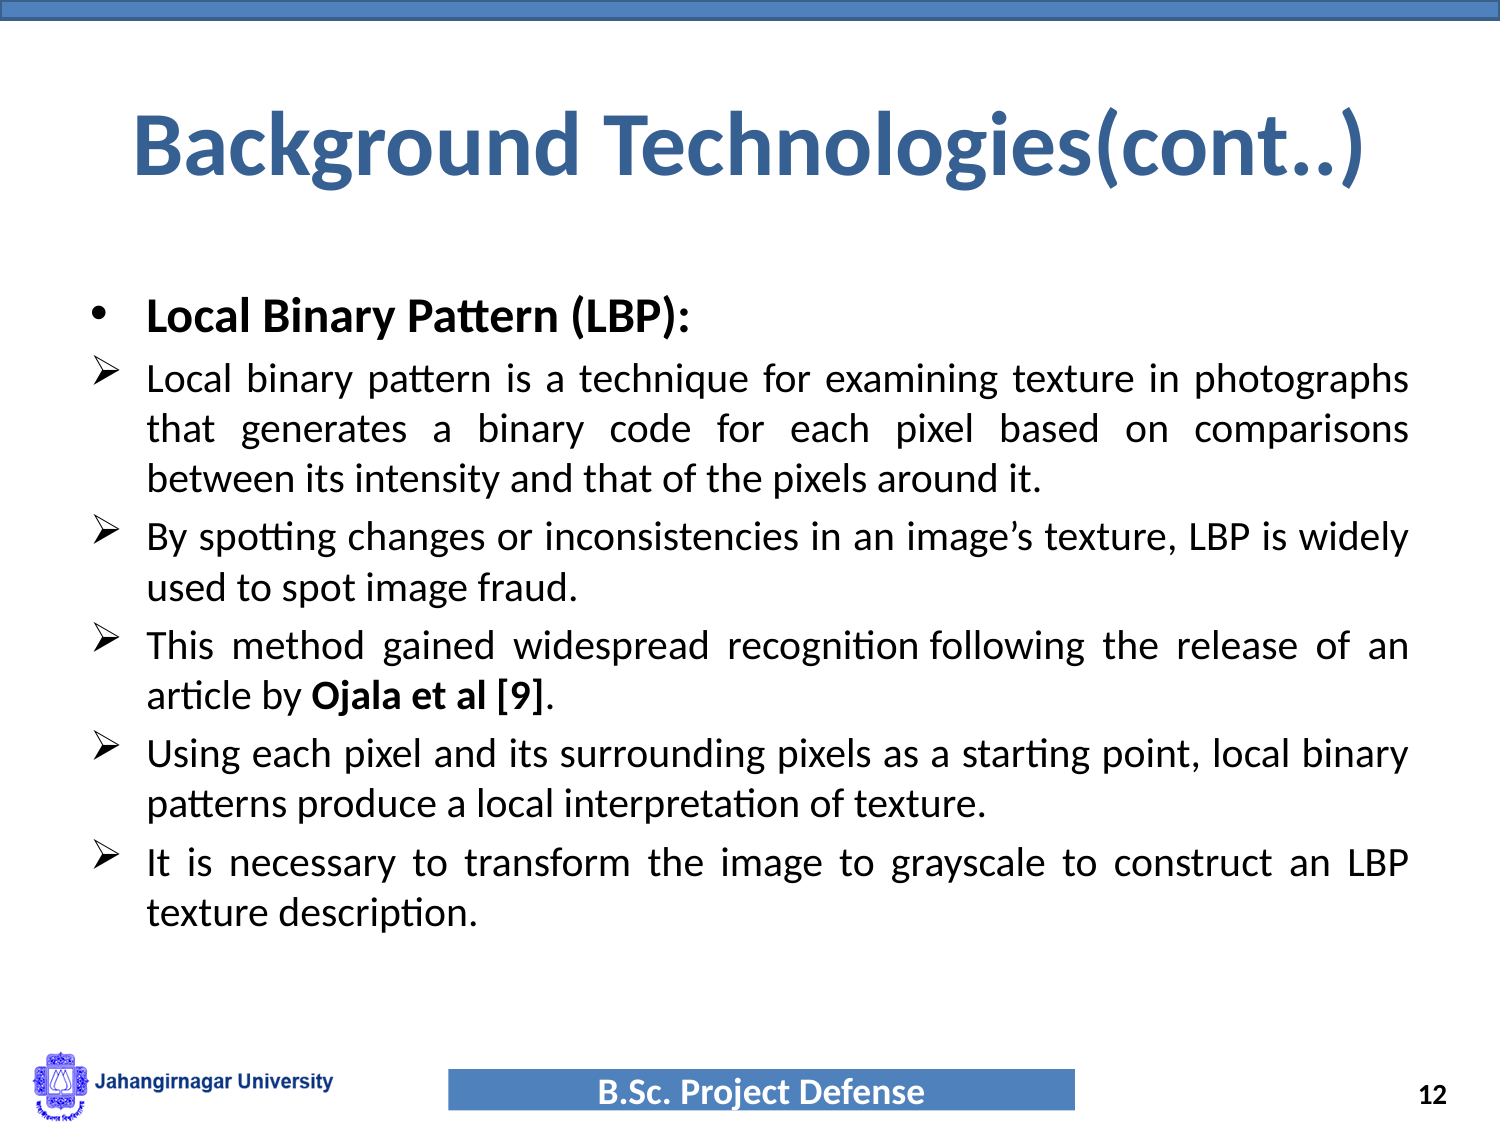

# Background Technologies(cont..)
Local Binary Pattern (LBP):
Local binary pattern is a technique for examining texture in photographs that generates a binary code for each pixel based on comparisons between its intensity and that of the pixels around it.
By spotting changes or inconsistencies in an image’s texture, LBP is widely used to spot image fraud.
This method gained widespread recognition following the release of an article by Ojala et al [9].
Using each pixel and its surrounding pixels as a starting point, local binary patterns produce a local interpretation of texture.
It is necessary to transform the image to grayscale to construct an LBP texture description.
12